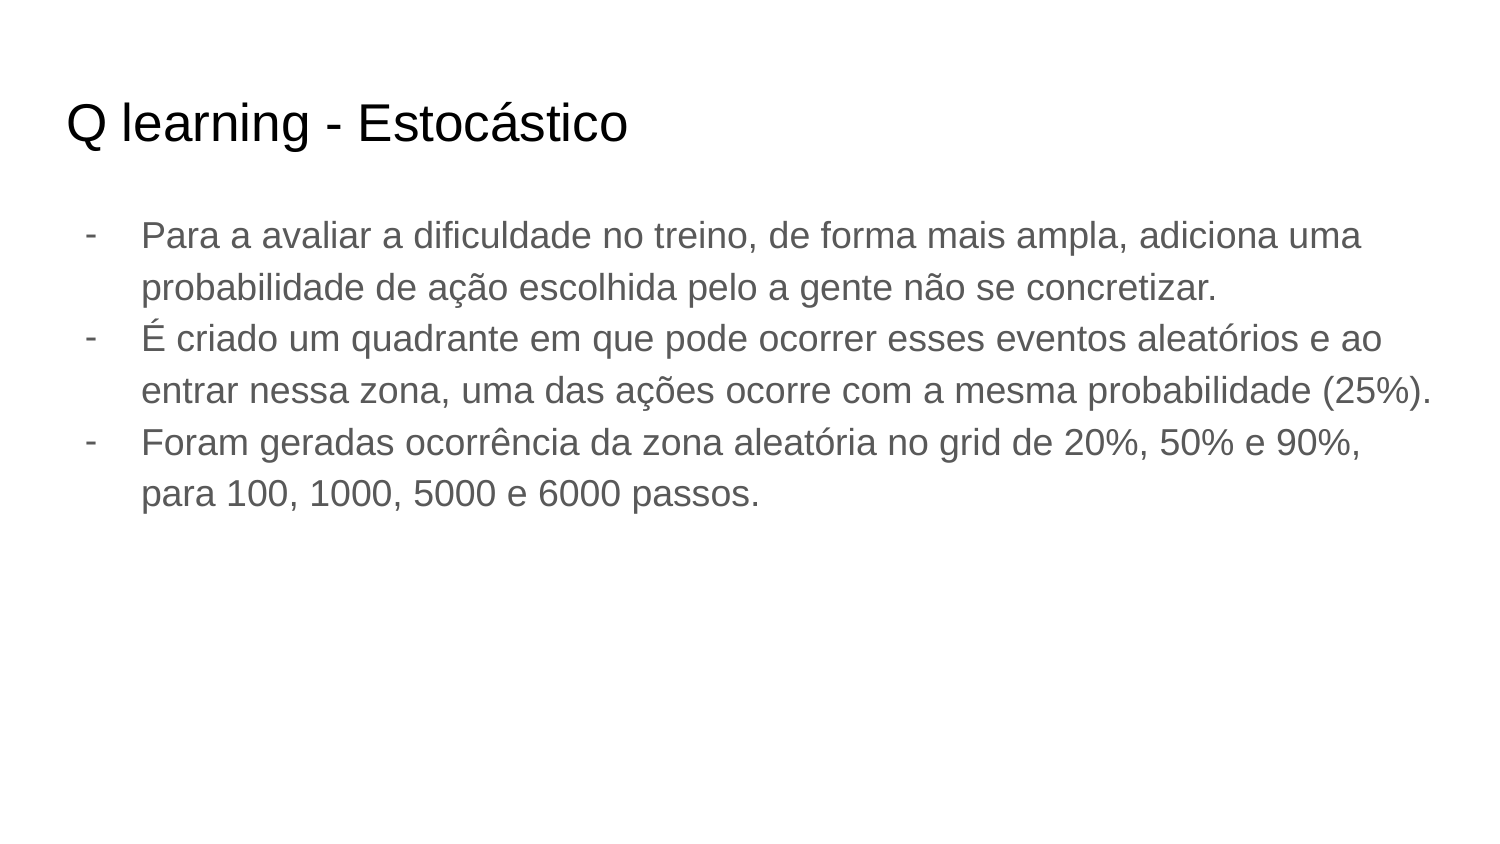

# Q learning - Estocástico

Para a avaliar a dificuldade no treino, de forma mais ampla, adiciona uma probabilidade de ação escolhida pelo a gente não se concretizar.
É criado um quadrante em que pode ocorrer esses eventos aleatórios e ao entrar nessa zona, uma das ações ocorre com a mesma probabilidade (25%).
Foram geradas ocorrência da zona aleatória no grid de 20%, 50% e 90%, para 100, 1000, 5000 e 6000 passos.